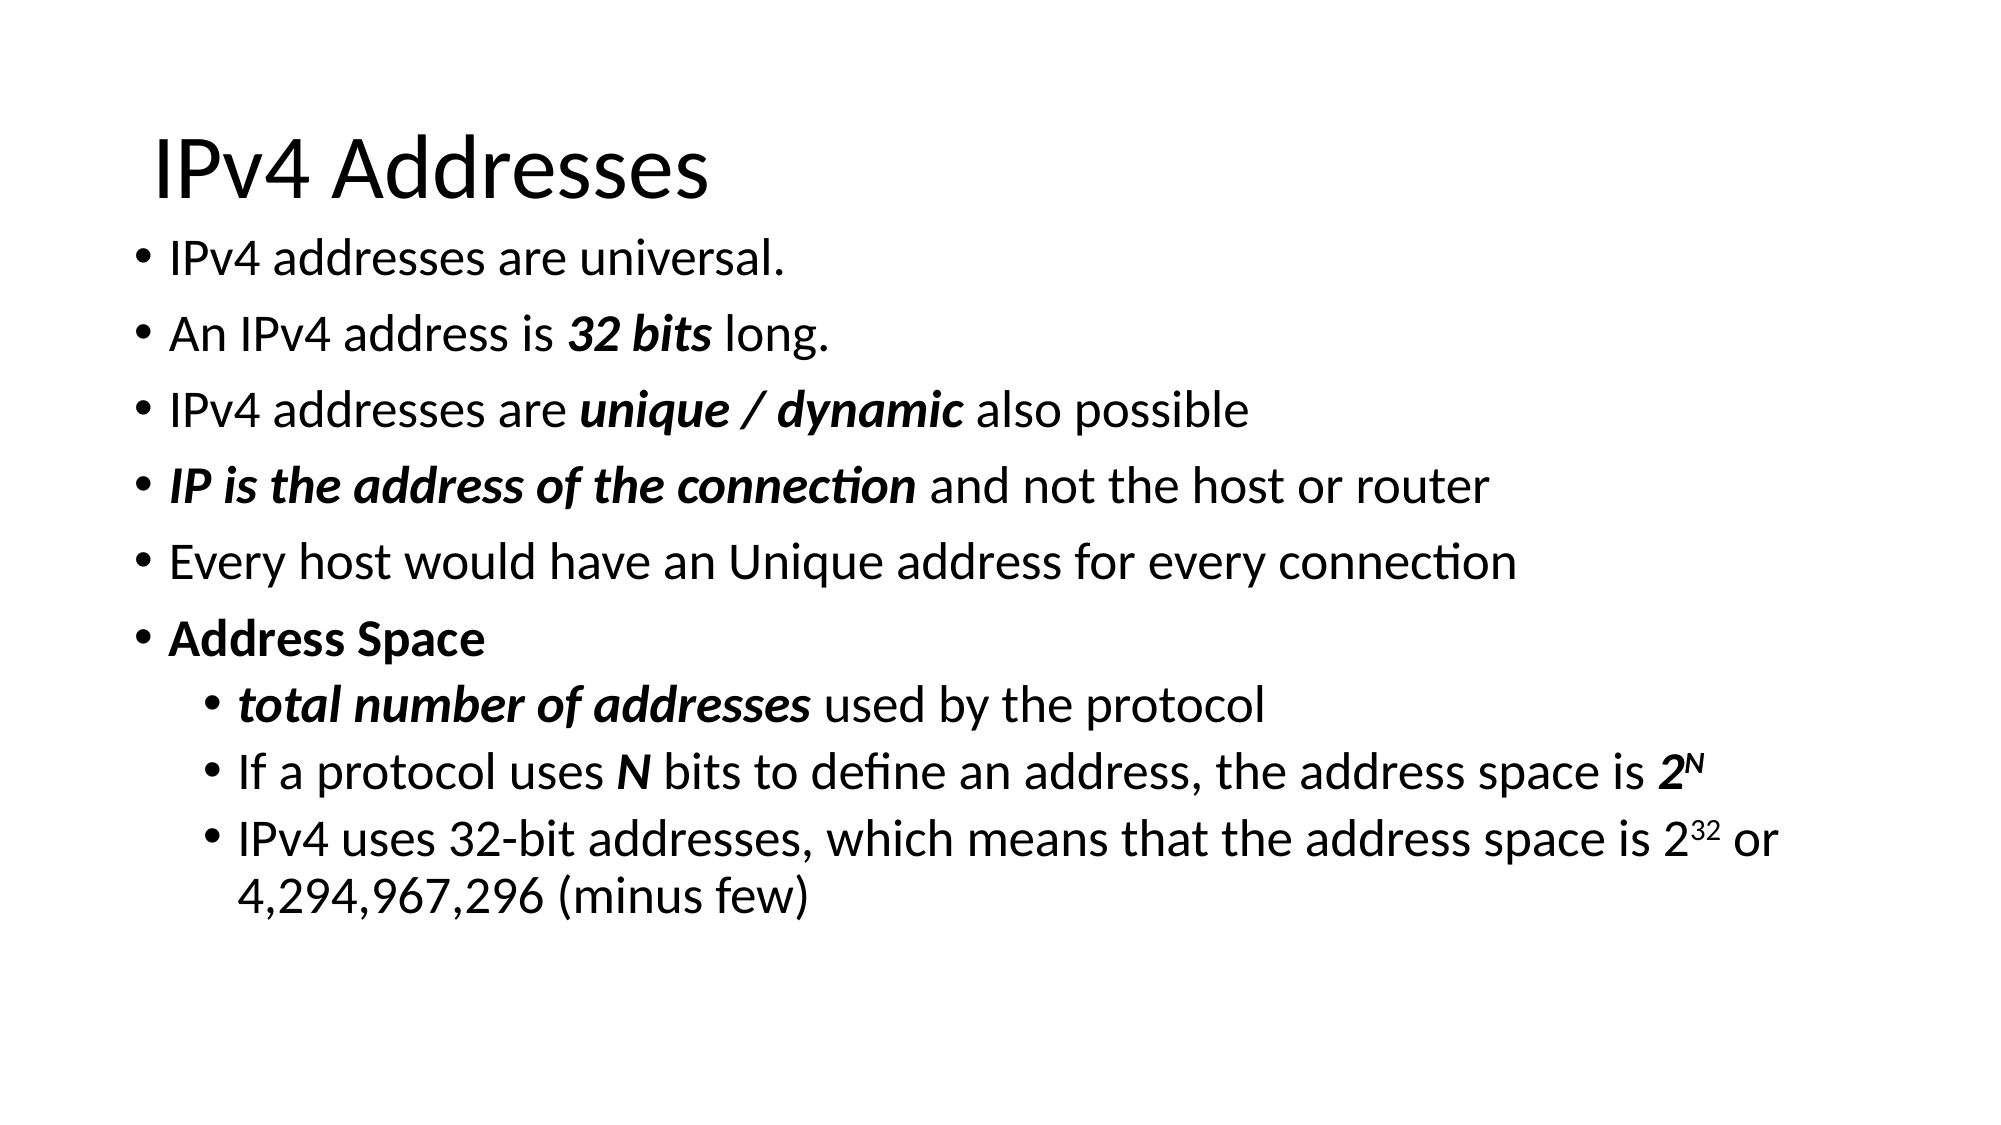

# IPv4 Addresses
IPv4 addresses are universal.
An IPv4 address is 32 bits long.
IPv4 addresses are unique / dynamic also possible
IP is the address of the connection and not the host or router
Every host would have an Unique address for every connection
Address Space
total number of addresses used by the protocol
If a protocol uses N bits to define an address, the address space is 2N
IPv4 uses 32-bit addresses, which means that the address space is 232 or 4,294,967,296 (minus few)